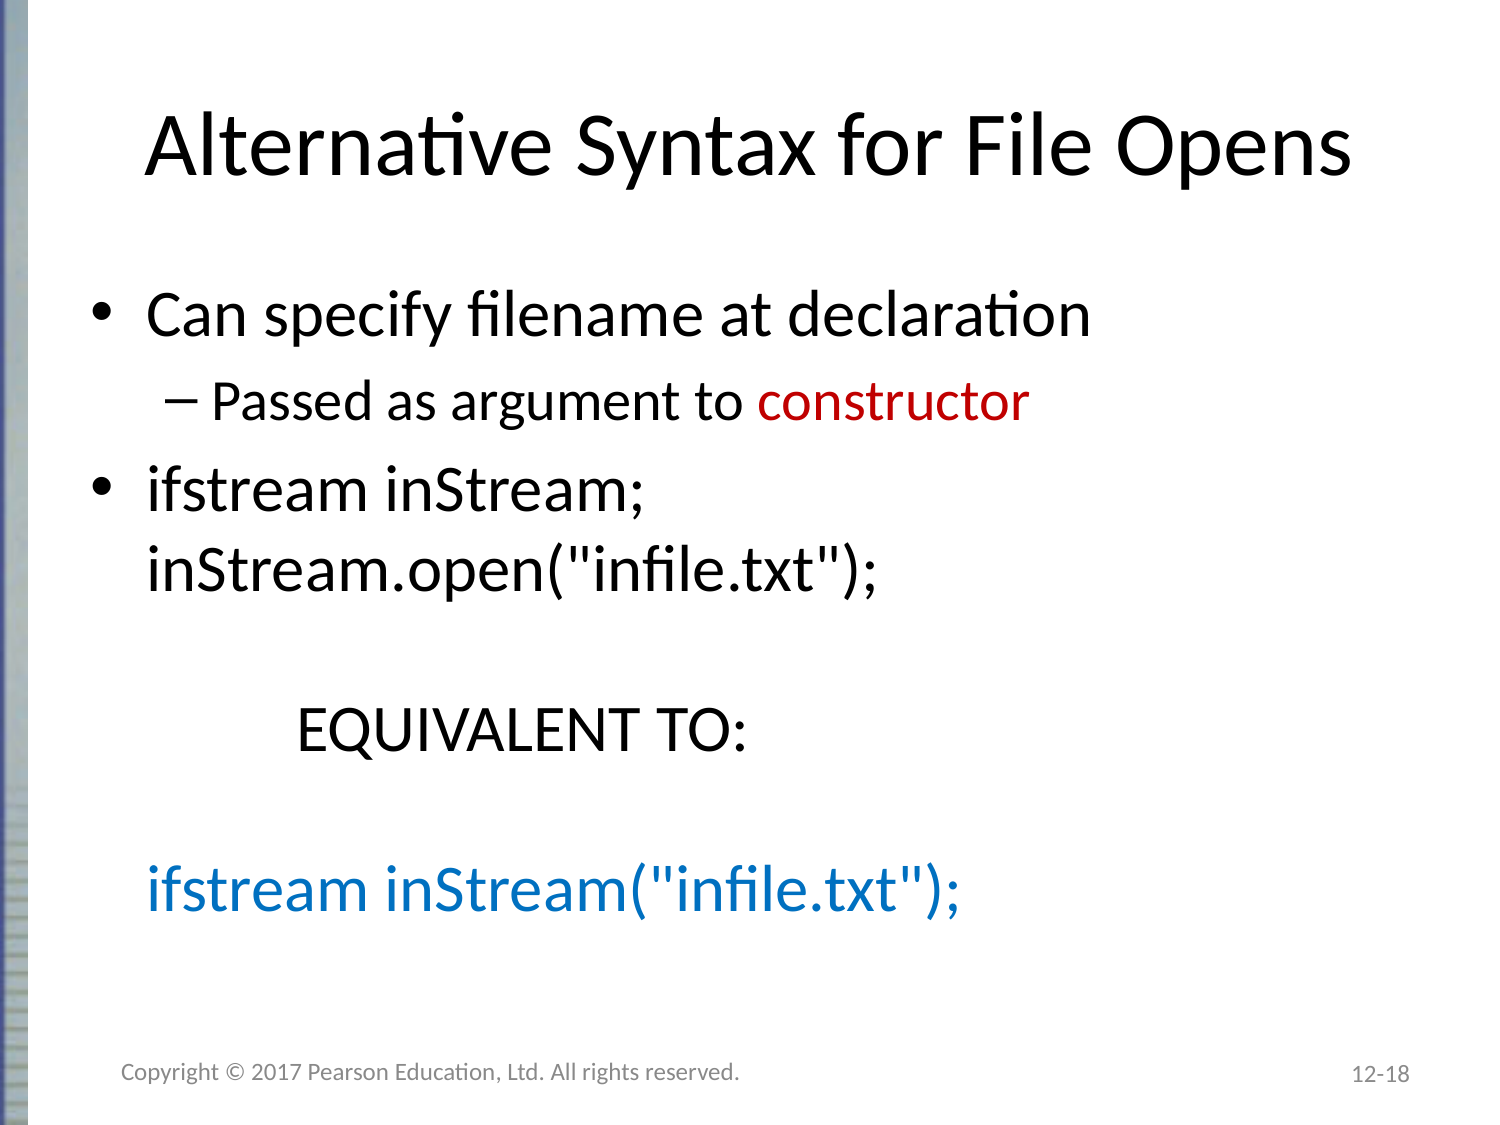

# Alternative Syntax for File Opens
Can specify filename at declaration
Passed as argument to constructor
ifstream inStream;
inStream.open("infile.txt");
	EQUIVALENT TO:
ifstream inStream("infile.txt");
Copyright © 2017 Pearson Education, Ltd. All rights reserved.
12-18